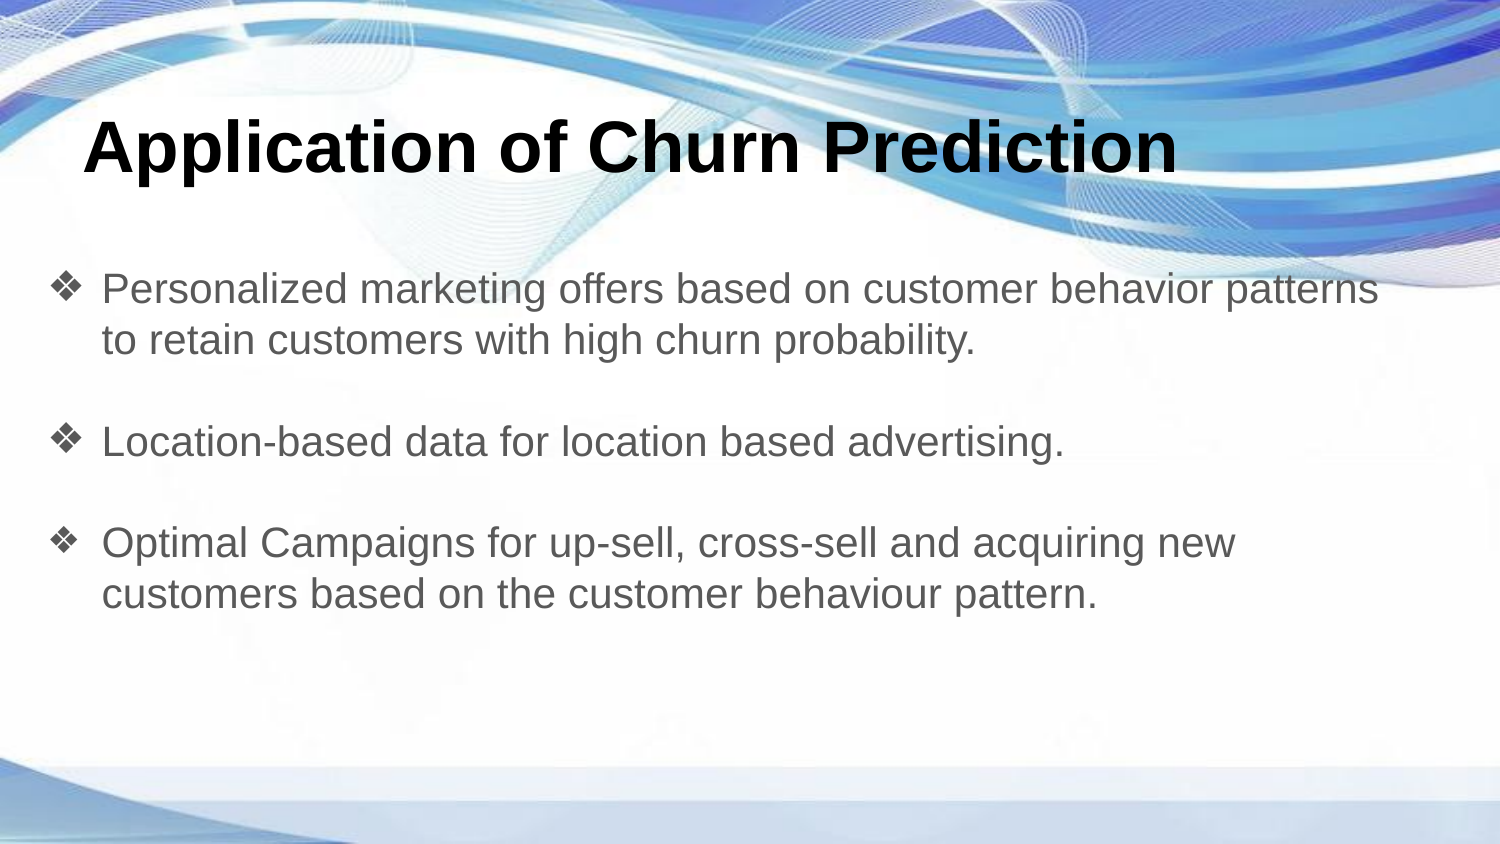

Application of Churn Prediction
Personalized marketing offers based on customer behavior patterns to retain customers with high churn probability.

Location-based data for location based advertising.

Optimal Campaigns for up-sell, cross-sell and acquiring new customers based on the customer behaviour pattern.